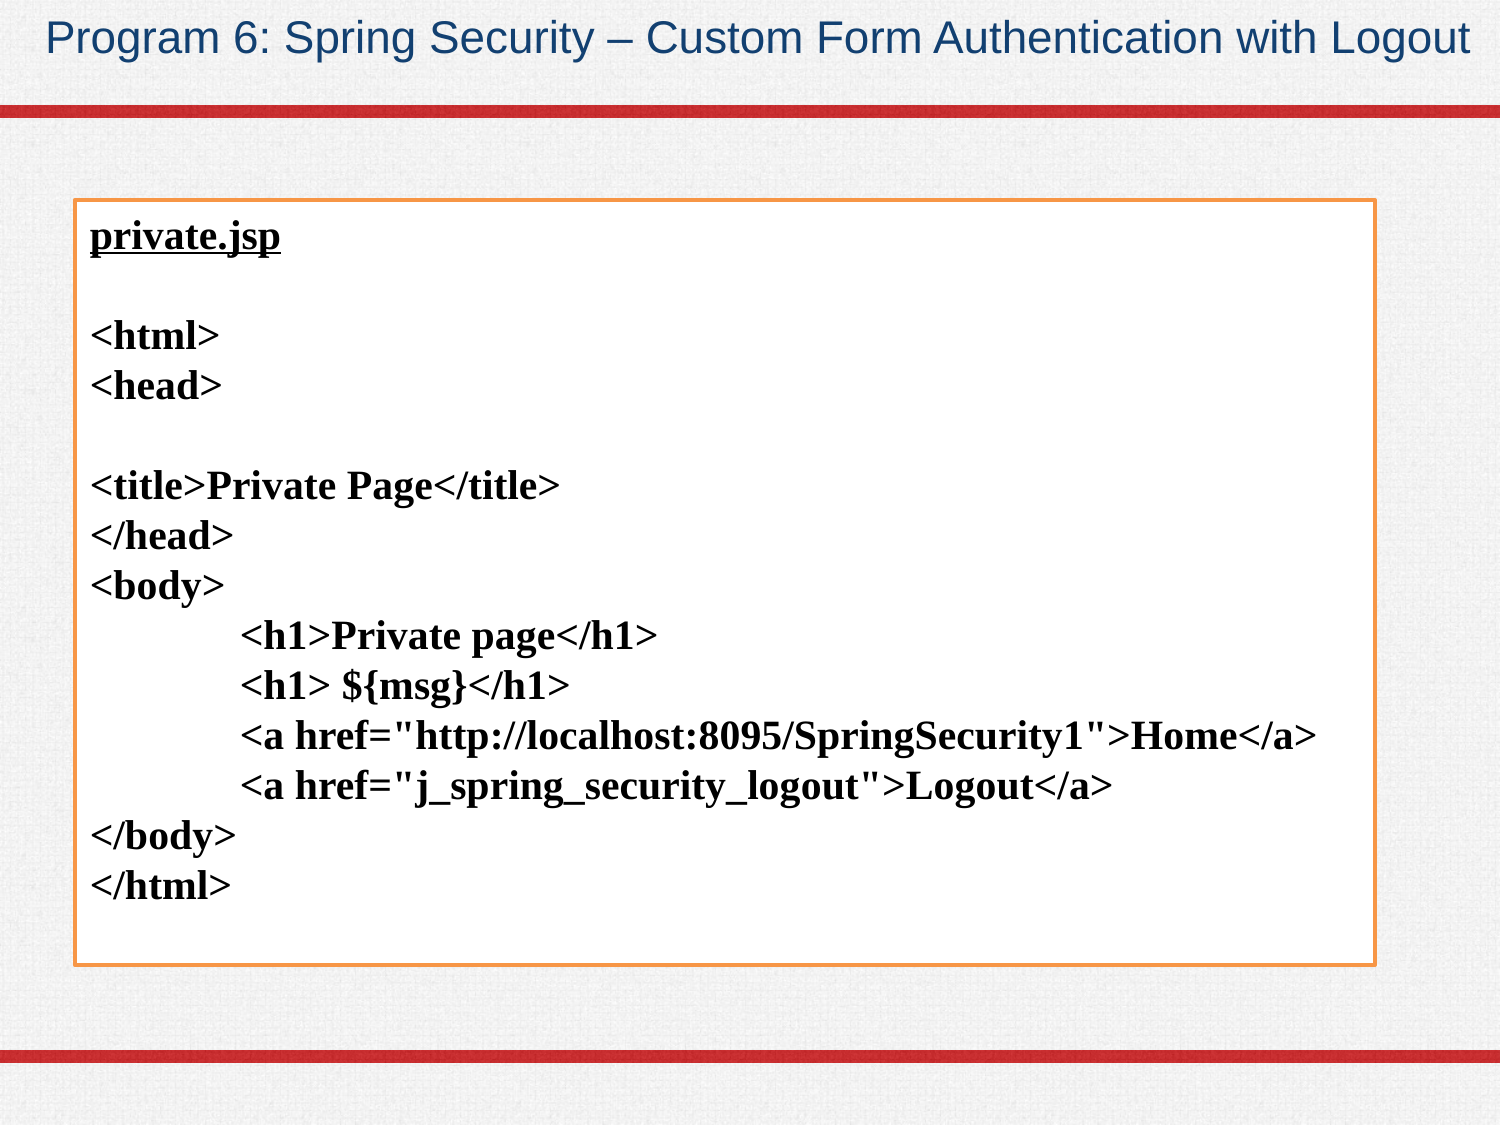

# Program 6: Spring Security – Custom Form Authentication with Logout
private.jsp

<html>
<head>

<title>Private Page</title>
</head>
<body>
	<h1>Private page</h1>
	<h1> ${msg}</h1>
	<a href="http://localhost:8095/SpringSecurity1">Home</a>
	<a href="j_spring_security_logout">Logout</a>
</body>
</html>